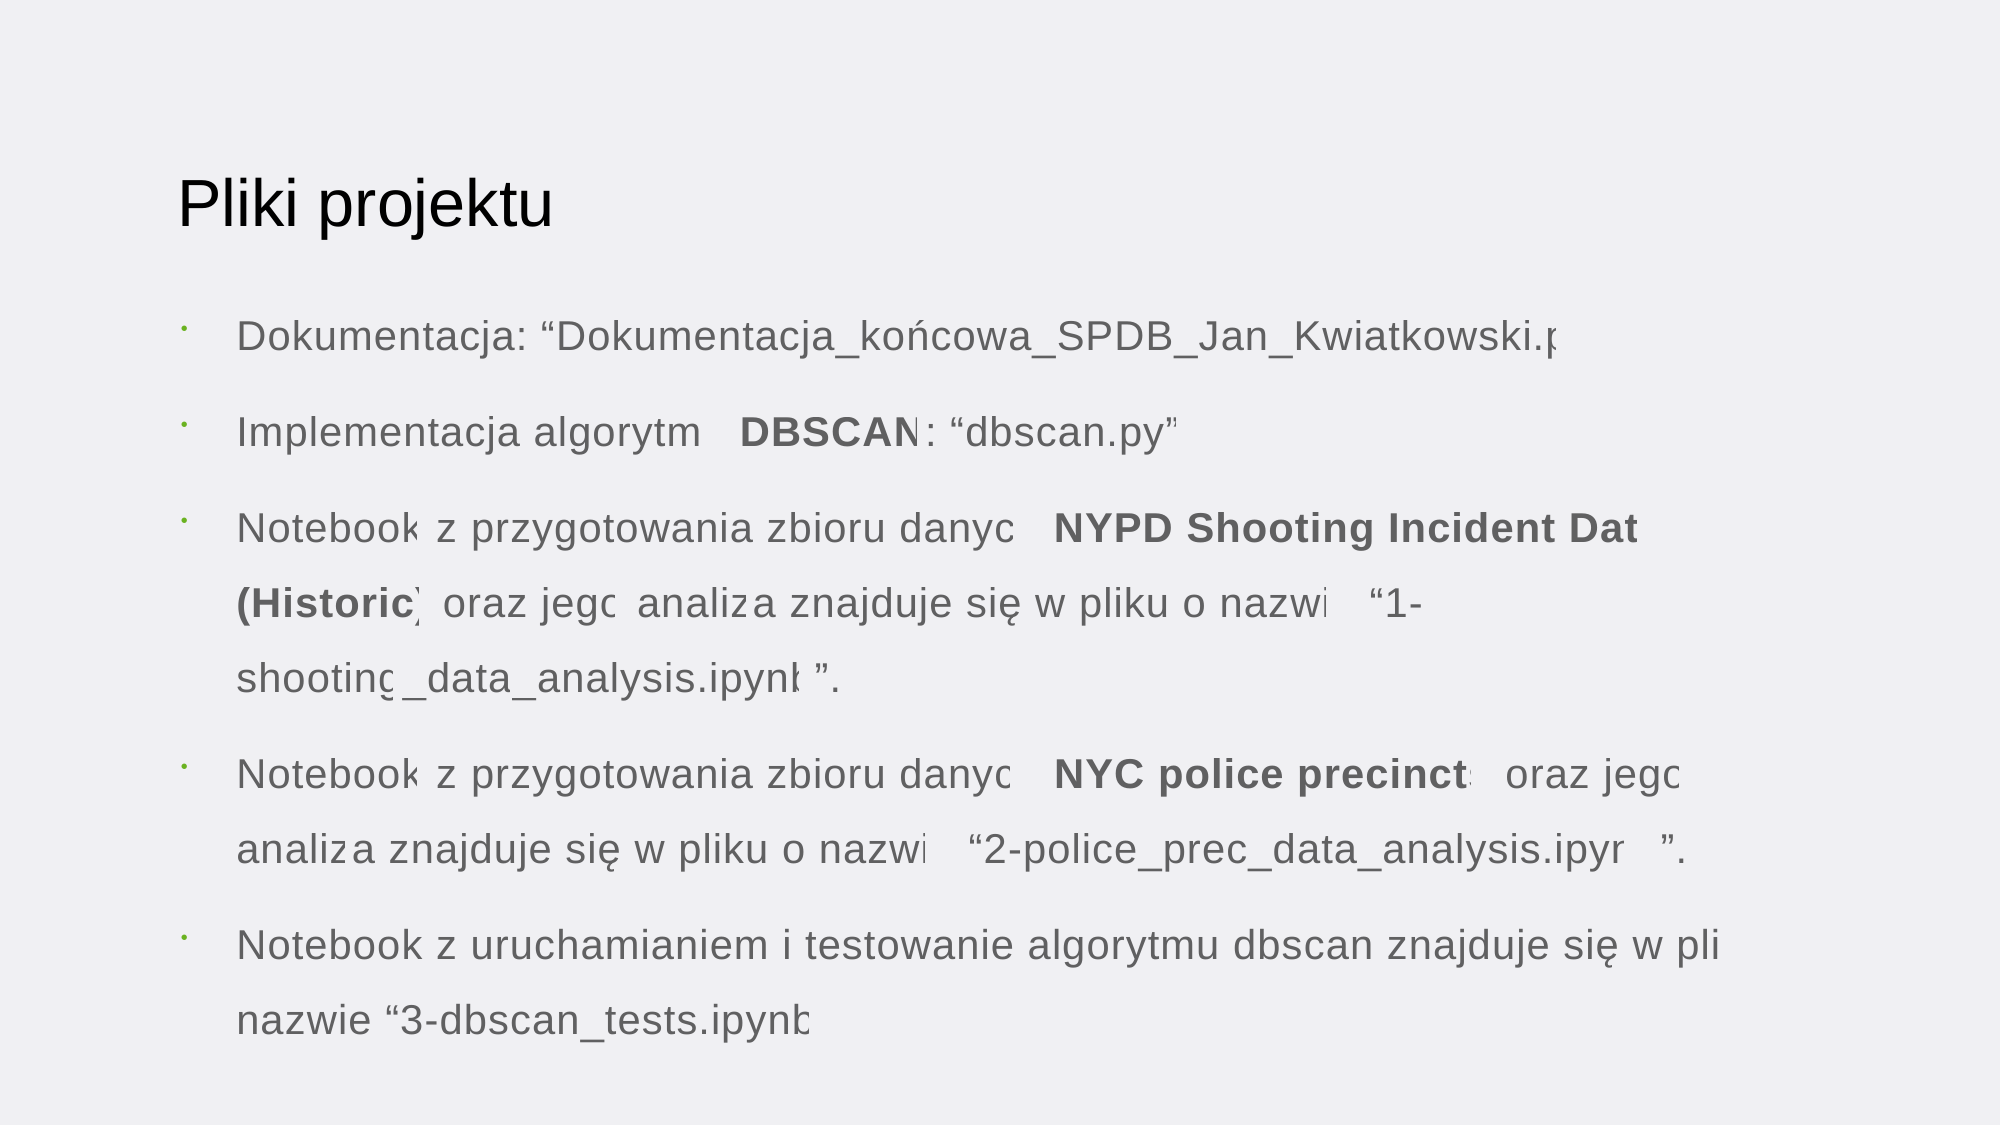

# Pliki projektu
Dokumentacja: “Dokumentacja_końcowa_SPDB_Jan_Kwiatkowski.pdf”
Implementacja algorytmu DBSCAN: “dbscan.py”.
Notebook z przygotowania zbioru danych NYPD Shooting Incident Data (Historic) oraz jego analiza znajduje się w pliku o nazwie “1-shooting_data_analysis.ipynb”.
Notebook z przygotowania zbioru danych NYC police precincts oraz jego analiza znajduje się w pliku o nazwie “2-police_prec_data_analysis.ipynb”.
Notebook z uruchamianiem i testowanie algorytmu dbscan znajduje się w pliku o nazwie “3-dbscan_tests.ipynb”.